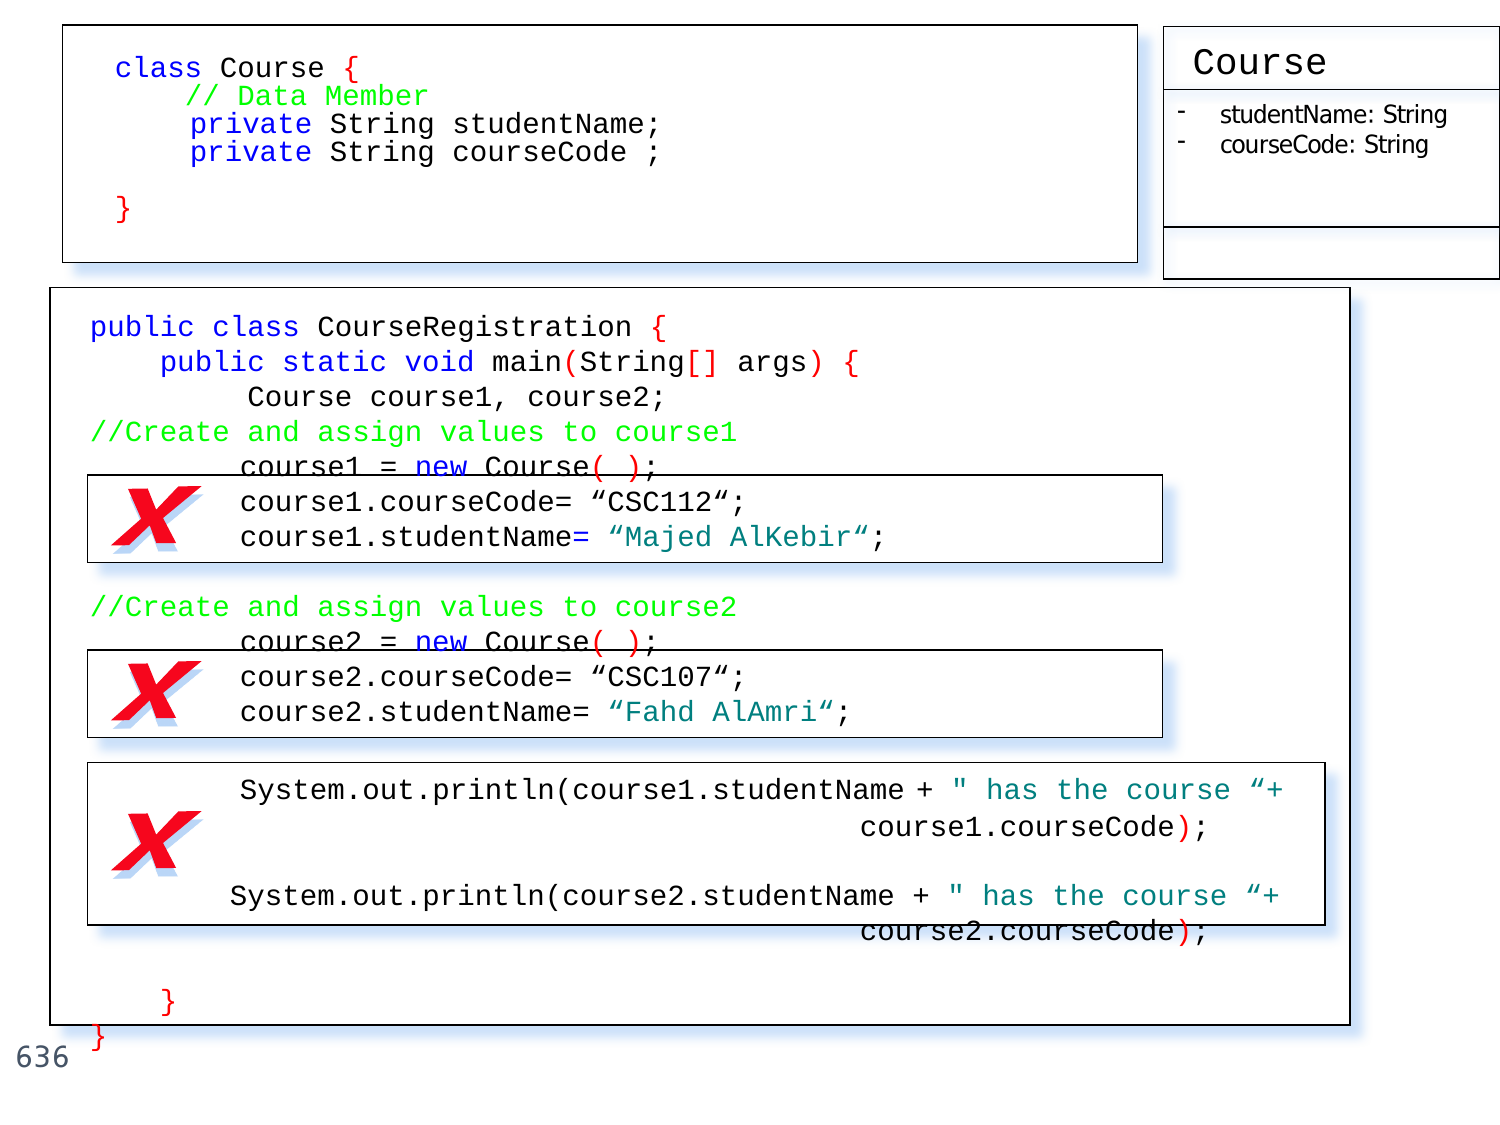

Course
class Course {
    // Data Member
  	private String studentName;
	private String courseCode ;

}

 studentName: String
 courseCode: String

public class CourseRegistration {
    public static void main(String[] args) {
         Course course1, course2;
//Create and assign values to course1
 	course1 = new Course( );
	course1.courseCode= “CSC112“;
       	course1.studentName= “Majed AlKebir“;

//Create and assign values to course2
       	course2 = new Course( );
	course2.courseCode= “CSC107“;
       	course2.studentName= “Fahd AlAmri“;

	System.out.println(course1.studentName + " has the course “+
                                            course1.courseCode);
        System.out.println(course2.studentName + " has the course “+
                                            course2.courseCode);

    }
}

636